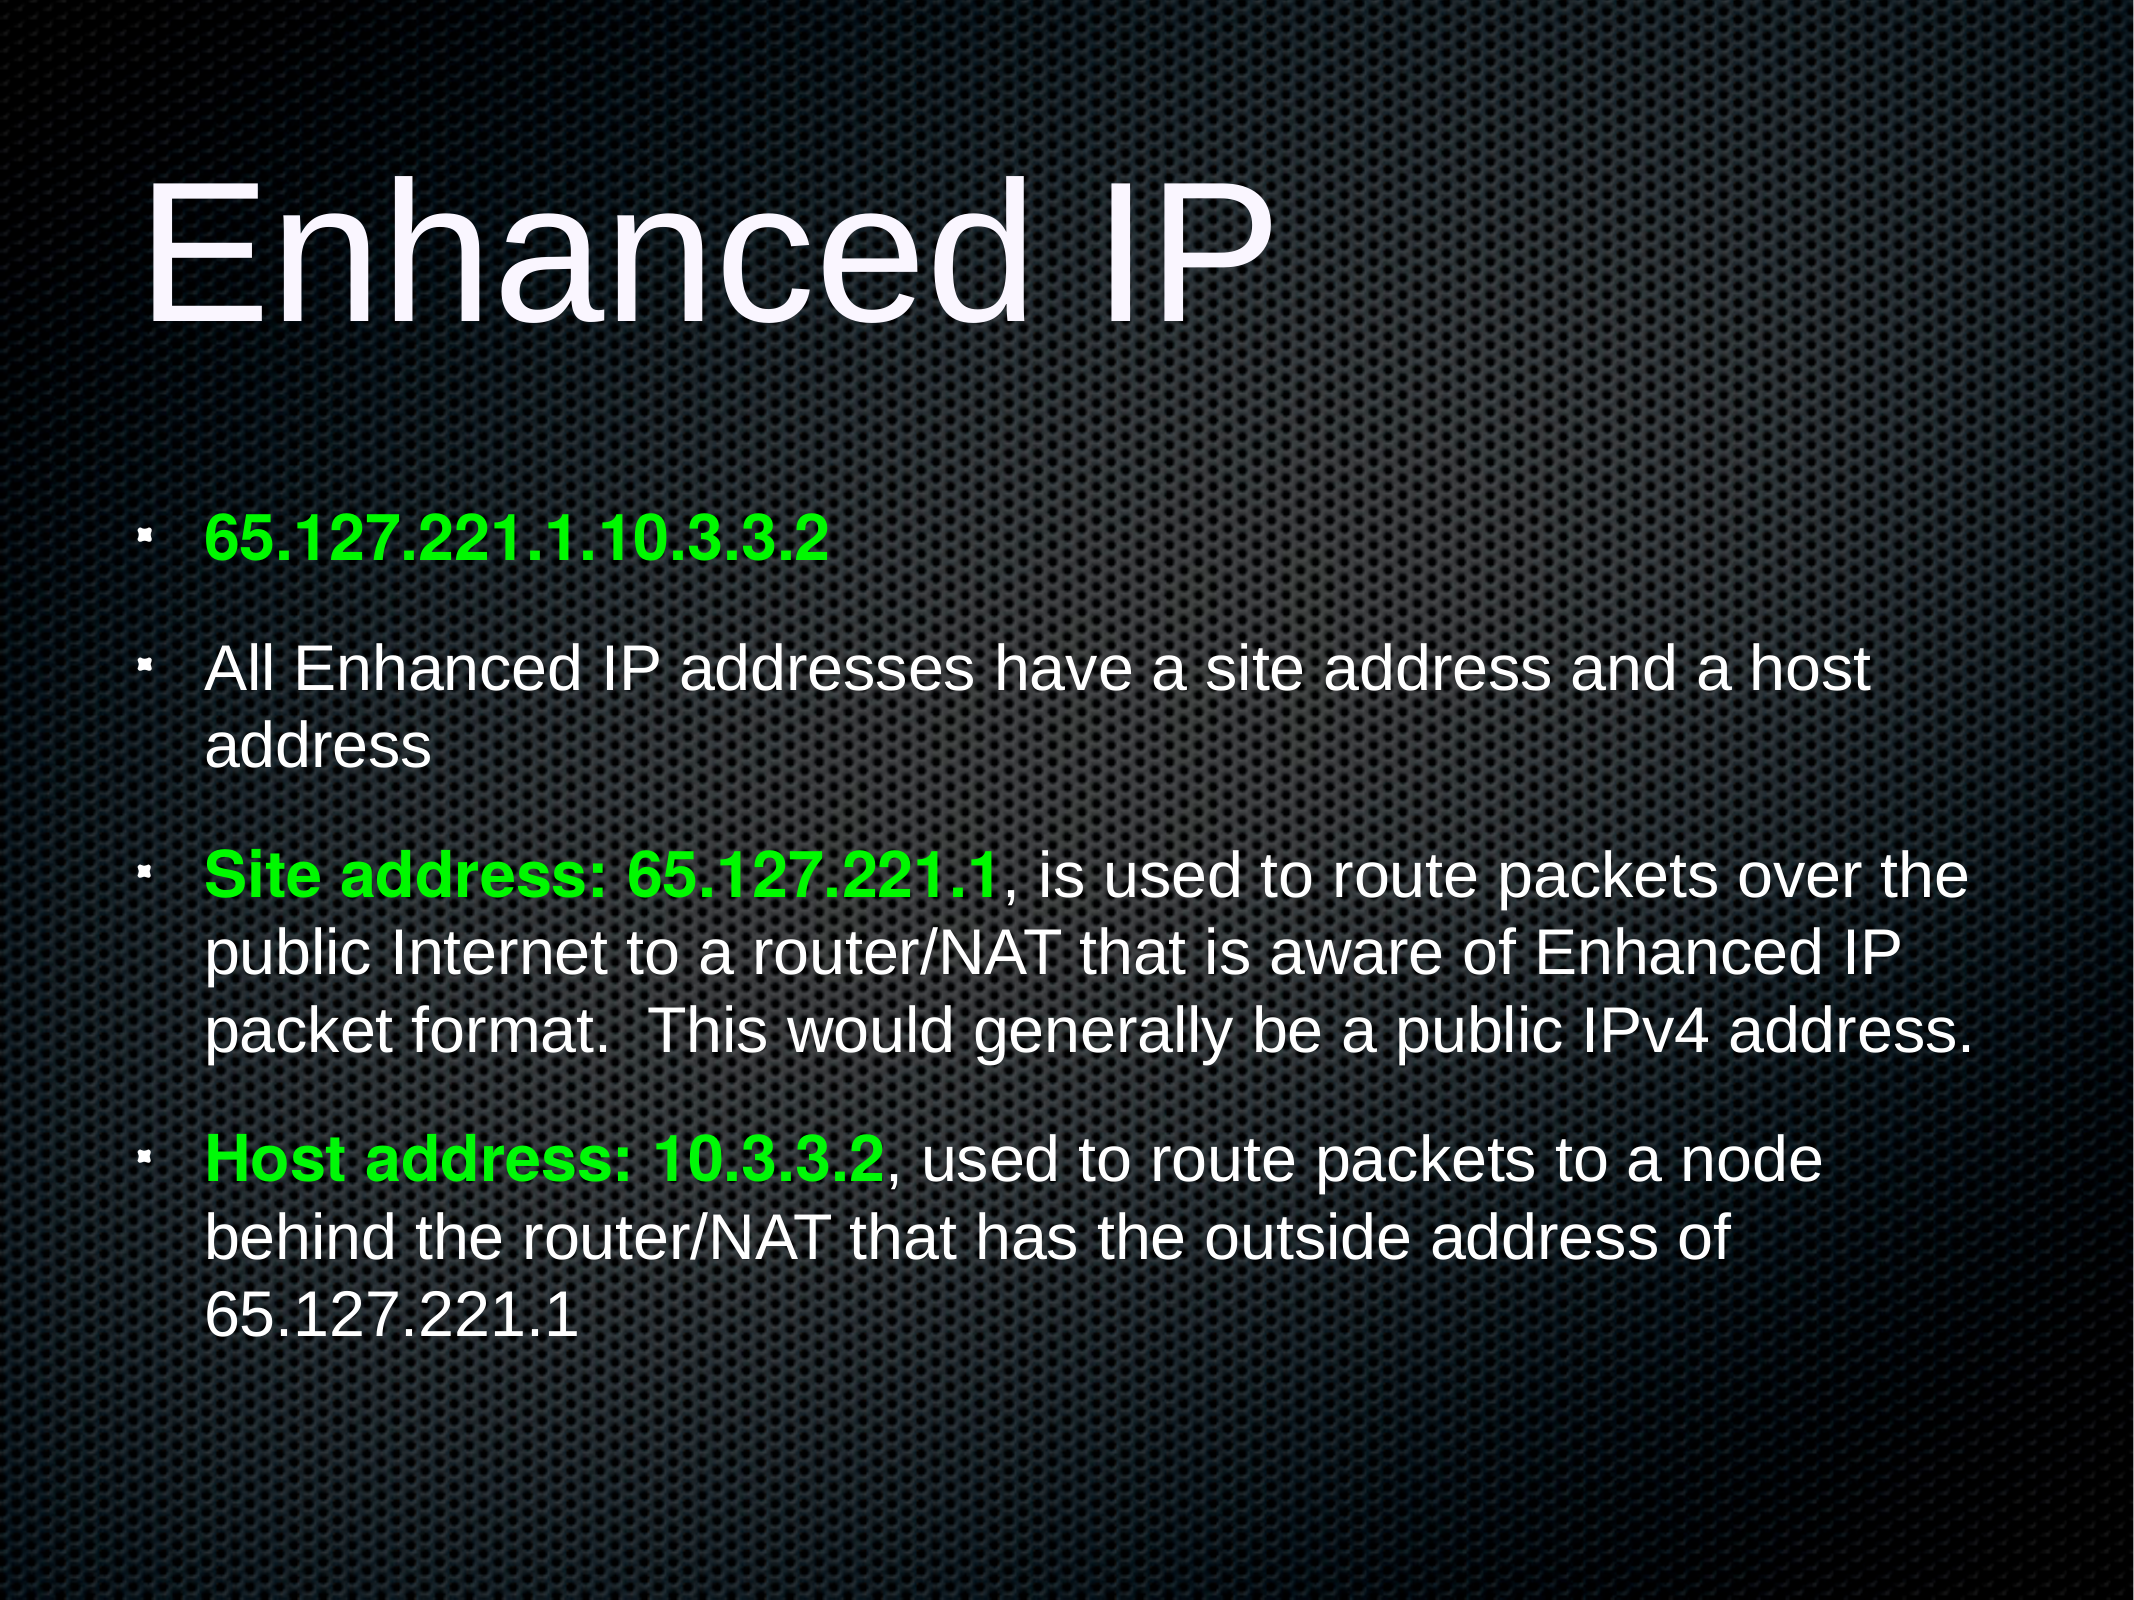

# Enhanced IP
65.127.221.1.10.3.3.2
All Enhanced IP addresses have a site address and a host address
Site address: 65.127.221.1, is used to route packets over the public Internet to a router/NAT that is aware of Enhanced IP packet format.  This would generally be a public IPv4 address.
Host address: 10.3.3.2, used to route packets to a node behind the router/NAT that has the outside address of 65.127.221.1